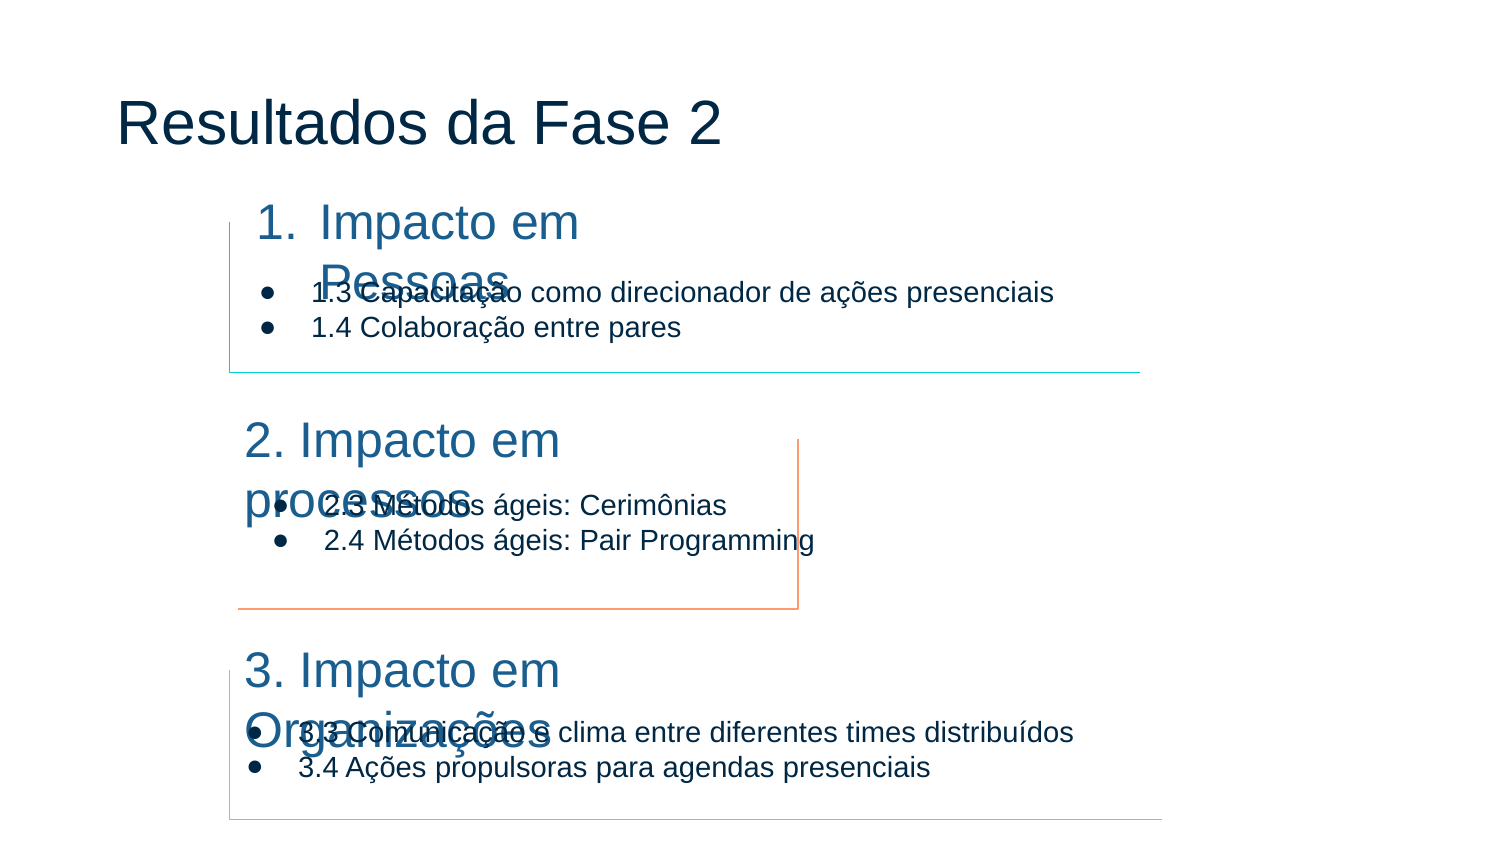

Resultados da Fase 2
Impacto em Pessoas
1.3 Capacitação como direcionador de ações presenciais
1.4 Colaboração entre pares
2. Impacto em processos
2.3 Métodos ágeis: Cerimônias
2.4 Métodos ágeis: Pair Programming
3. Impacto em Organizações
3.3 Comunicação e clima entre diferentes times distribuídos
3.4 Ações propulsoras para agendas presenciais